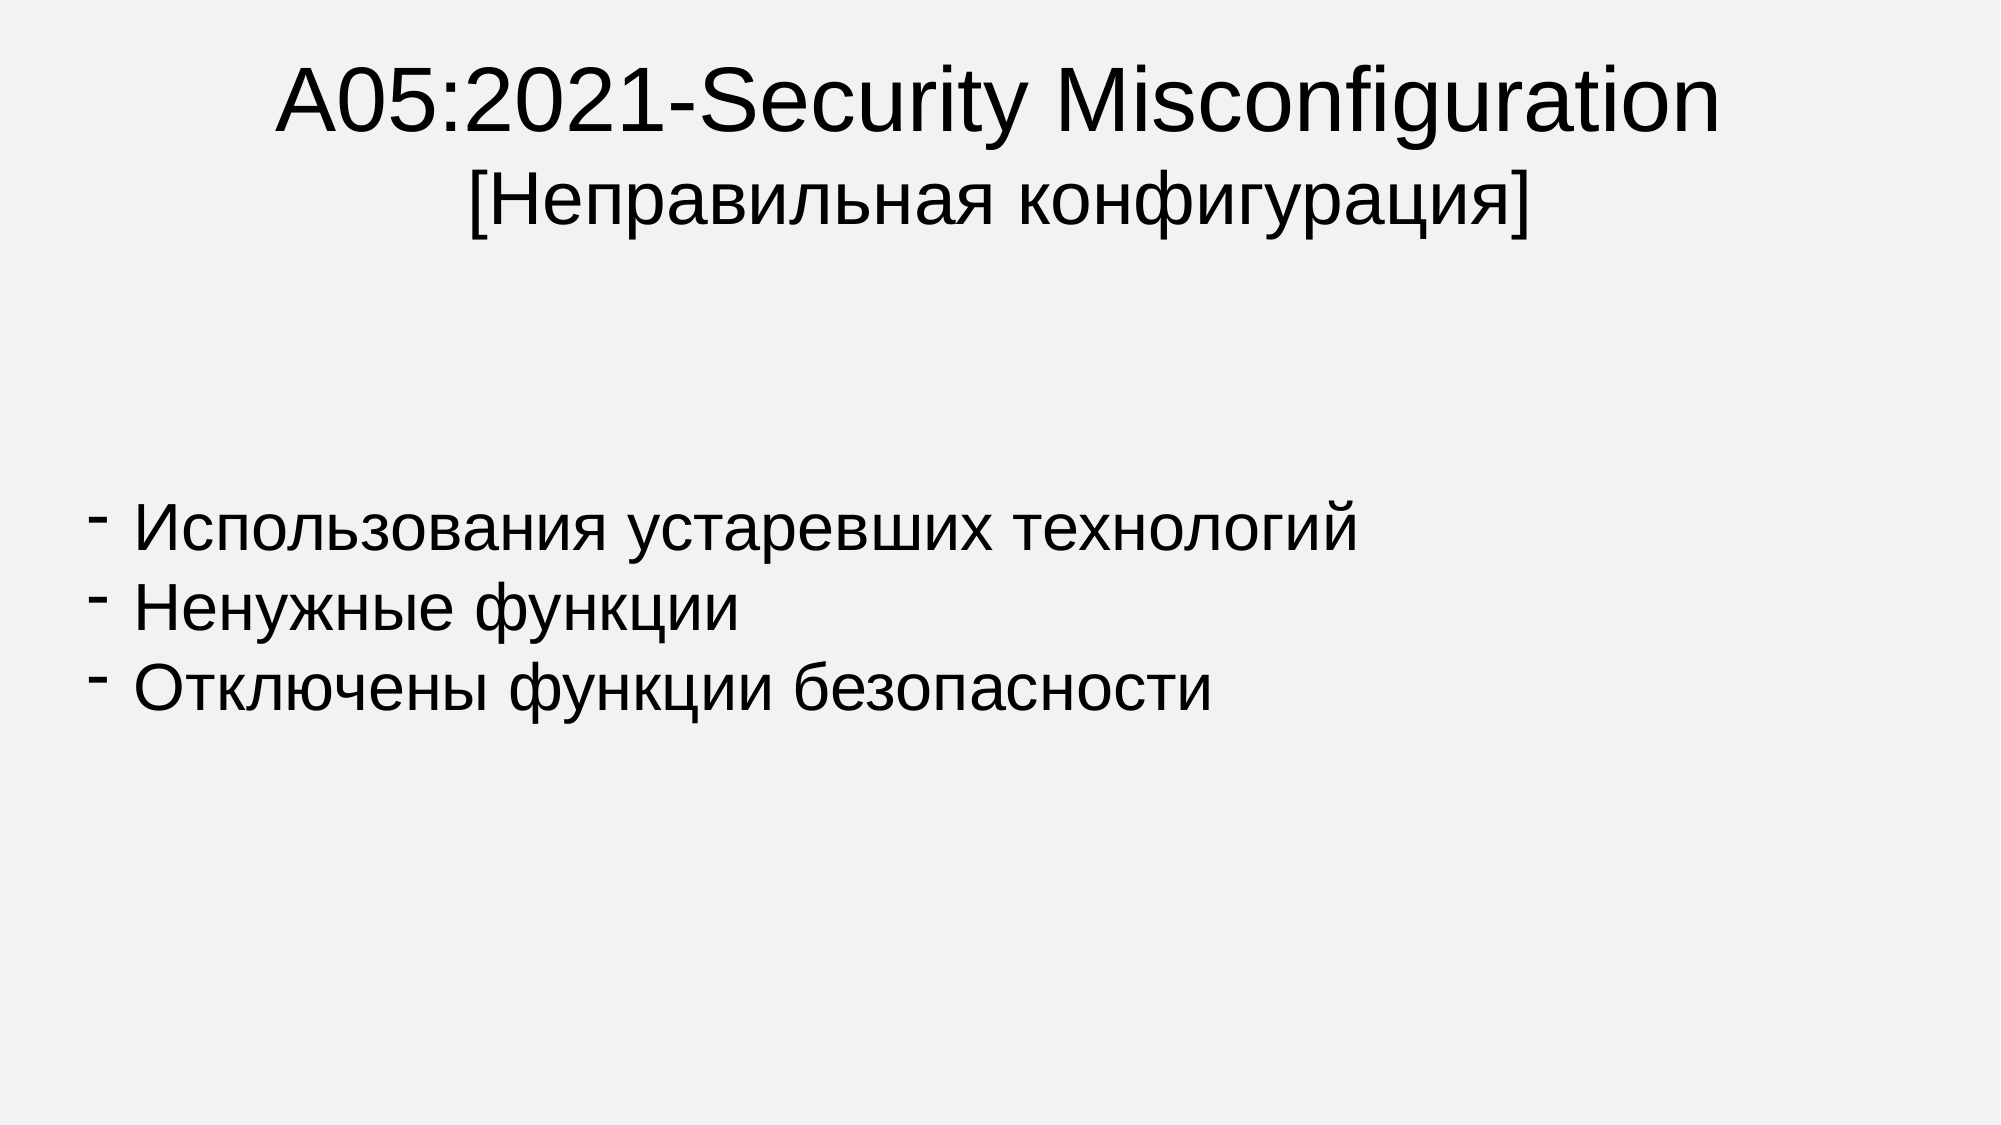

# A05:2021-Security Misconfiguration [Неправильная конфигурация]
Использования устаревших технологий
Ненужные функции
Отключены функции безопасности